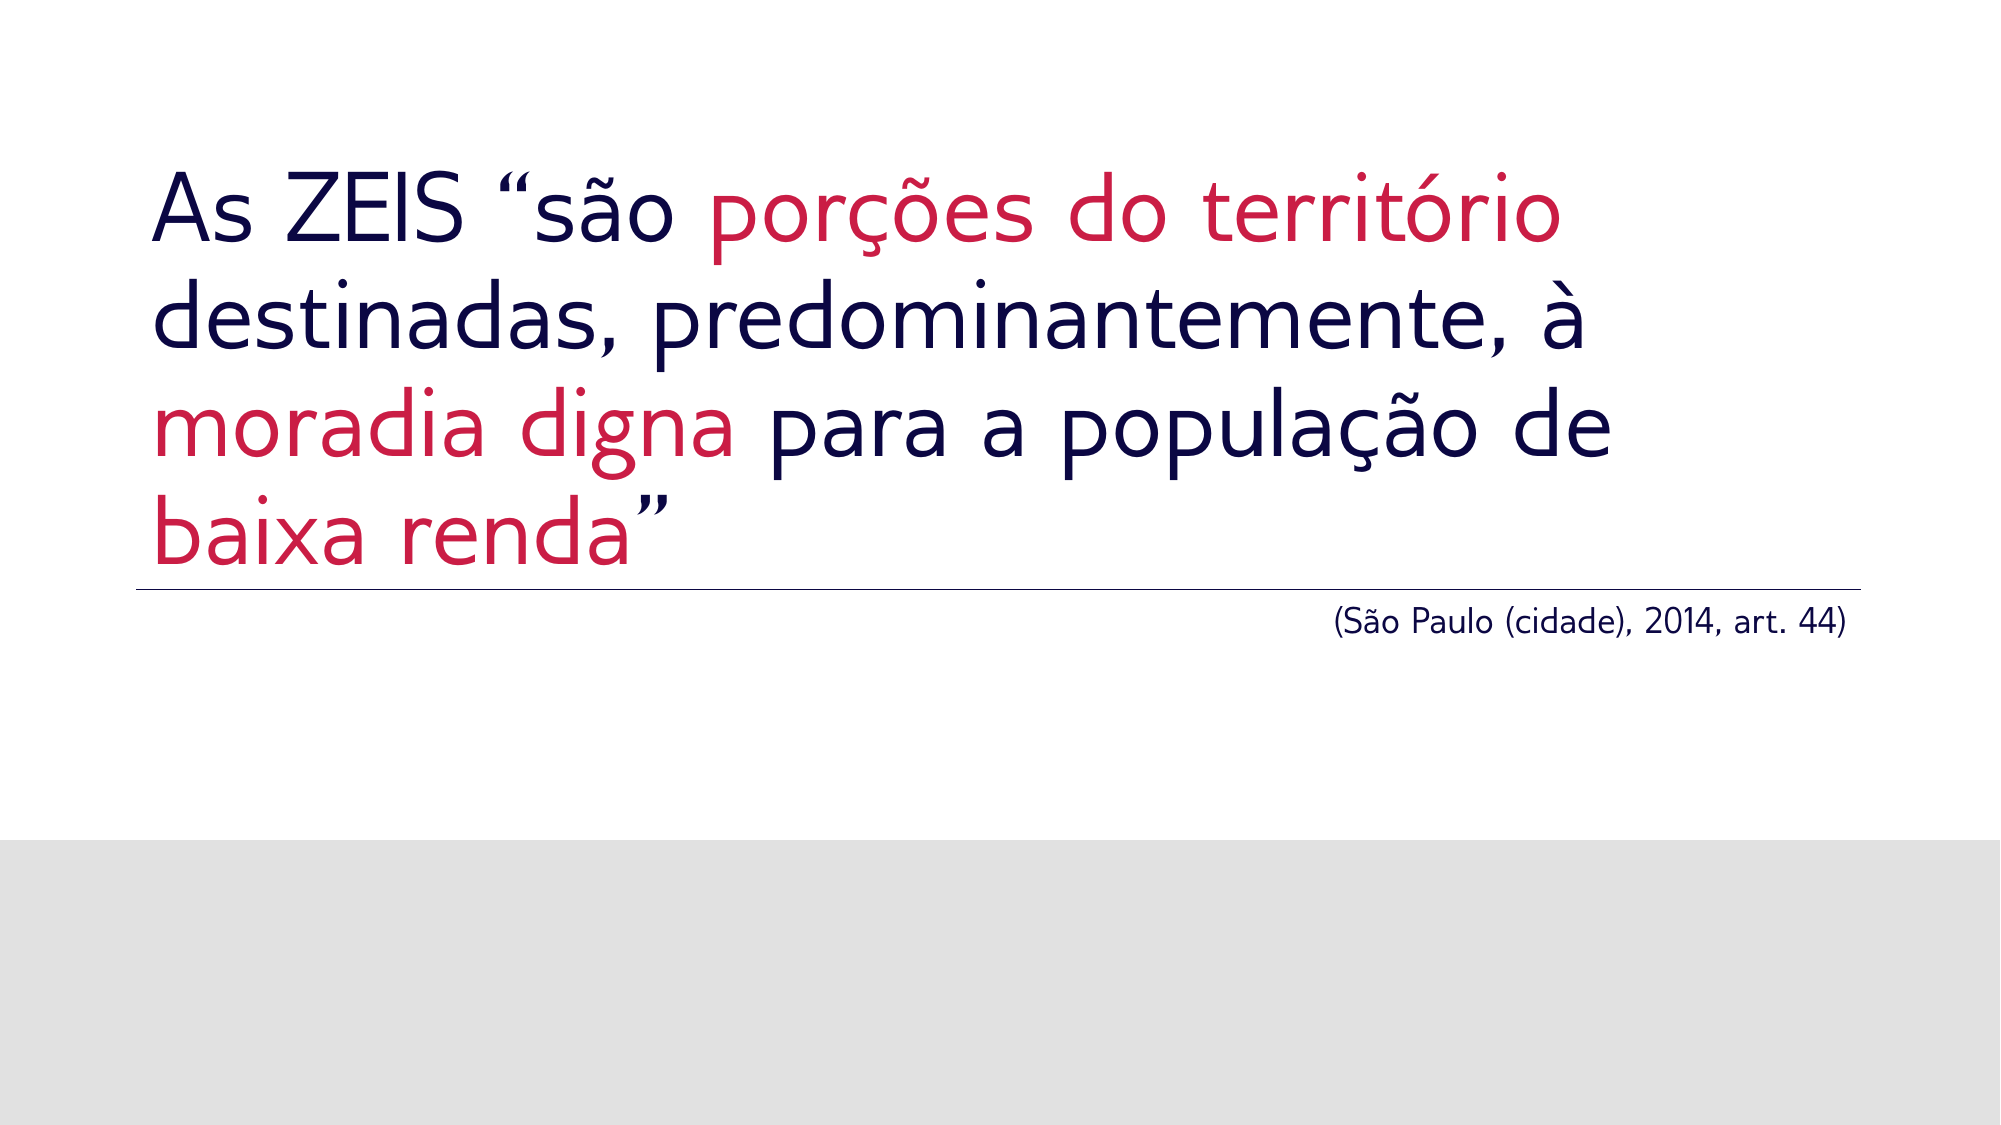

# As ZEIS “são porções do território destinadas, predominantemente, à moradia digna para a população de baixa renda”
(São Paulo (cidade), 2014, art. 44)